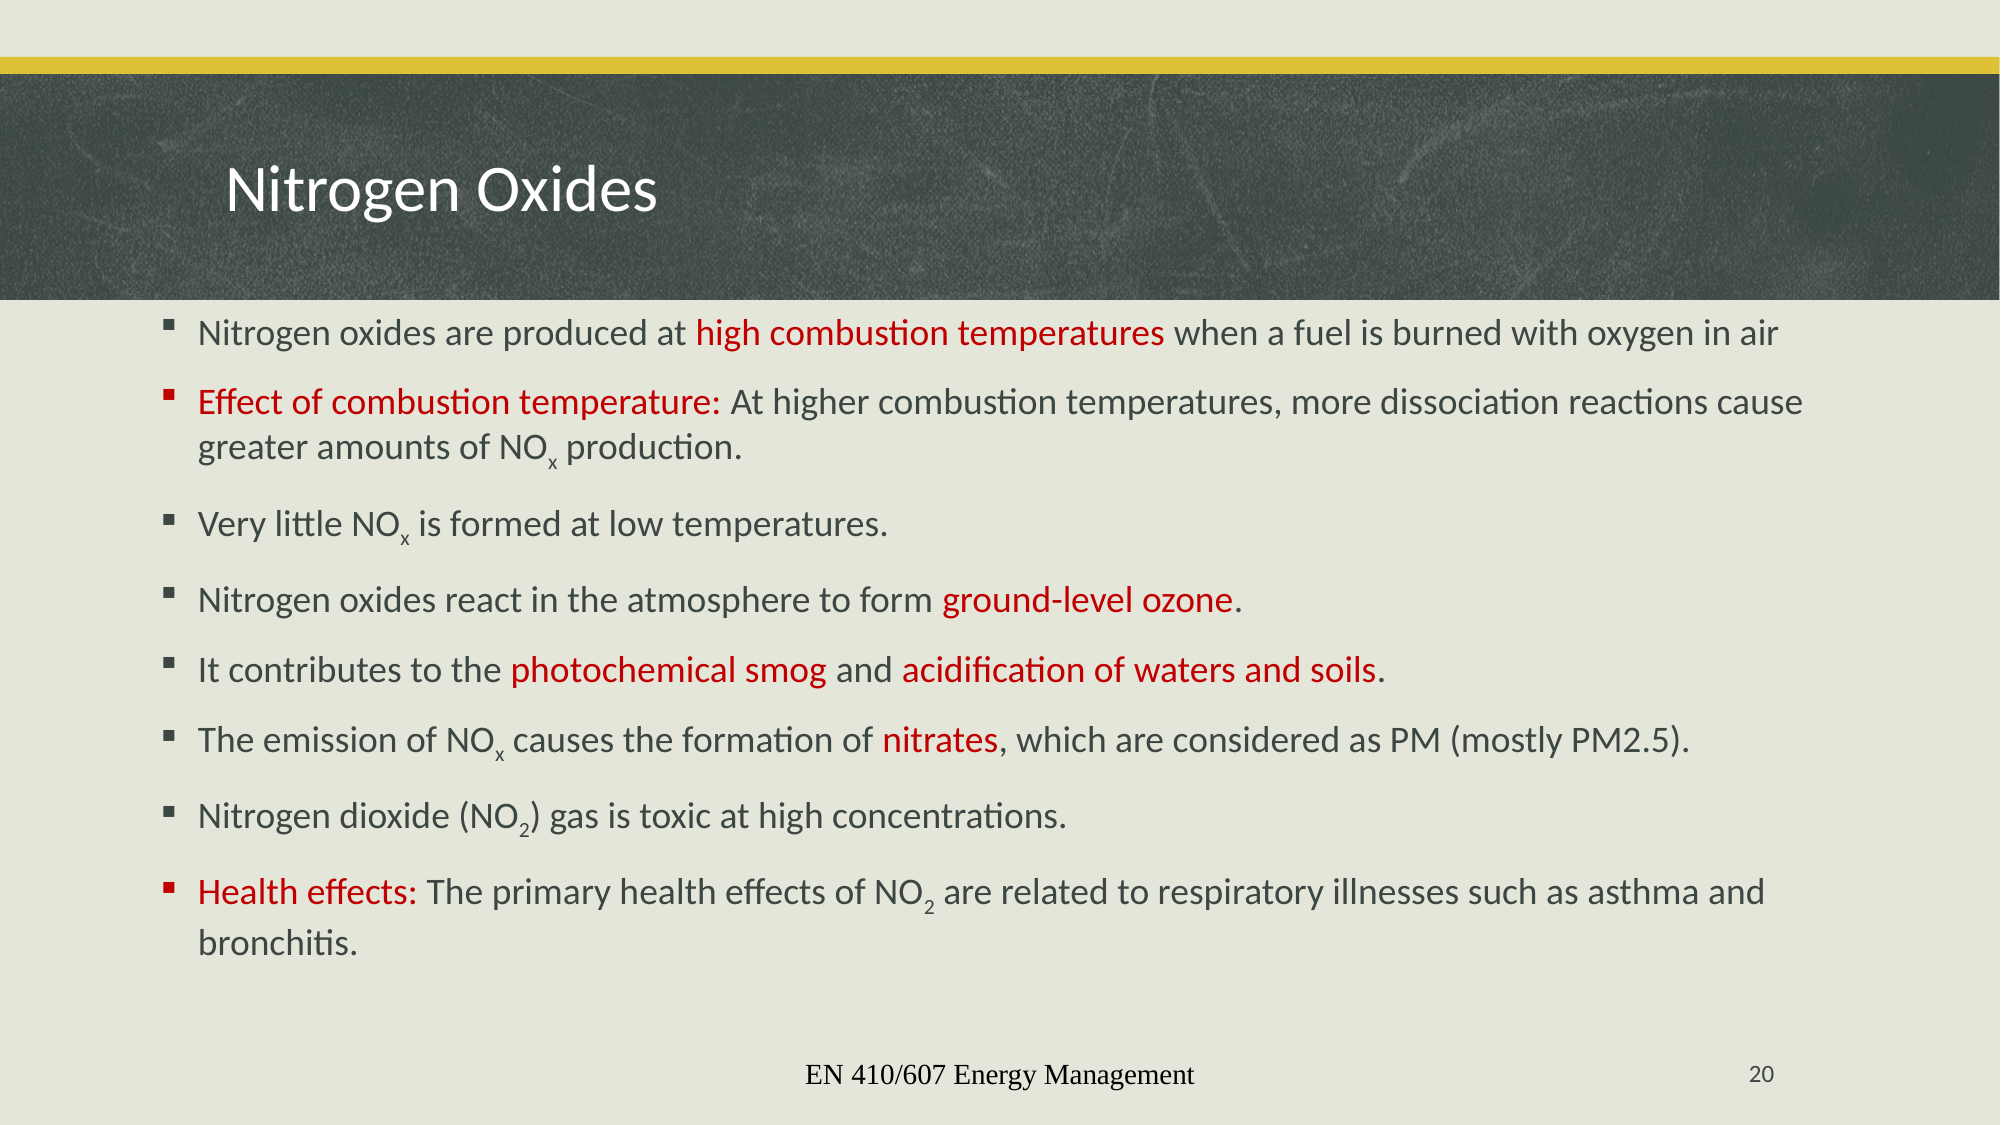

# Nitrogen Oxides
Nitrogen oxides are produced at high combustion temperatures when a fuel is burned with oxygen in air
Effect of combustion temperature: At higher combustion temperatures, more dissociation reactions cause greater amounts of NOx production.
Very little NOx is formed at low temperatures.
Nitrogen oxides react in the atmosphere to form ground-level ozone.
It contributes to the photochemical smog and acidification of waters and soils.
The emission of NOx causes the formation of nitrates, which are considered as PM (mostly PM2.5).
Nitrogen dioxide (NO2) gas is toxic at high concentrations.
Health effects: The primary health effects of NO2 are related to respiratory illnesses such as asthma and bronchitis.
EN 410/607 Energy Management
20